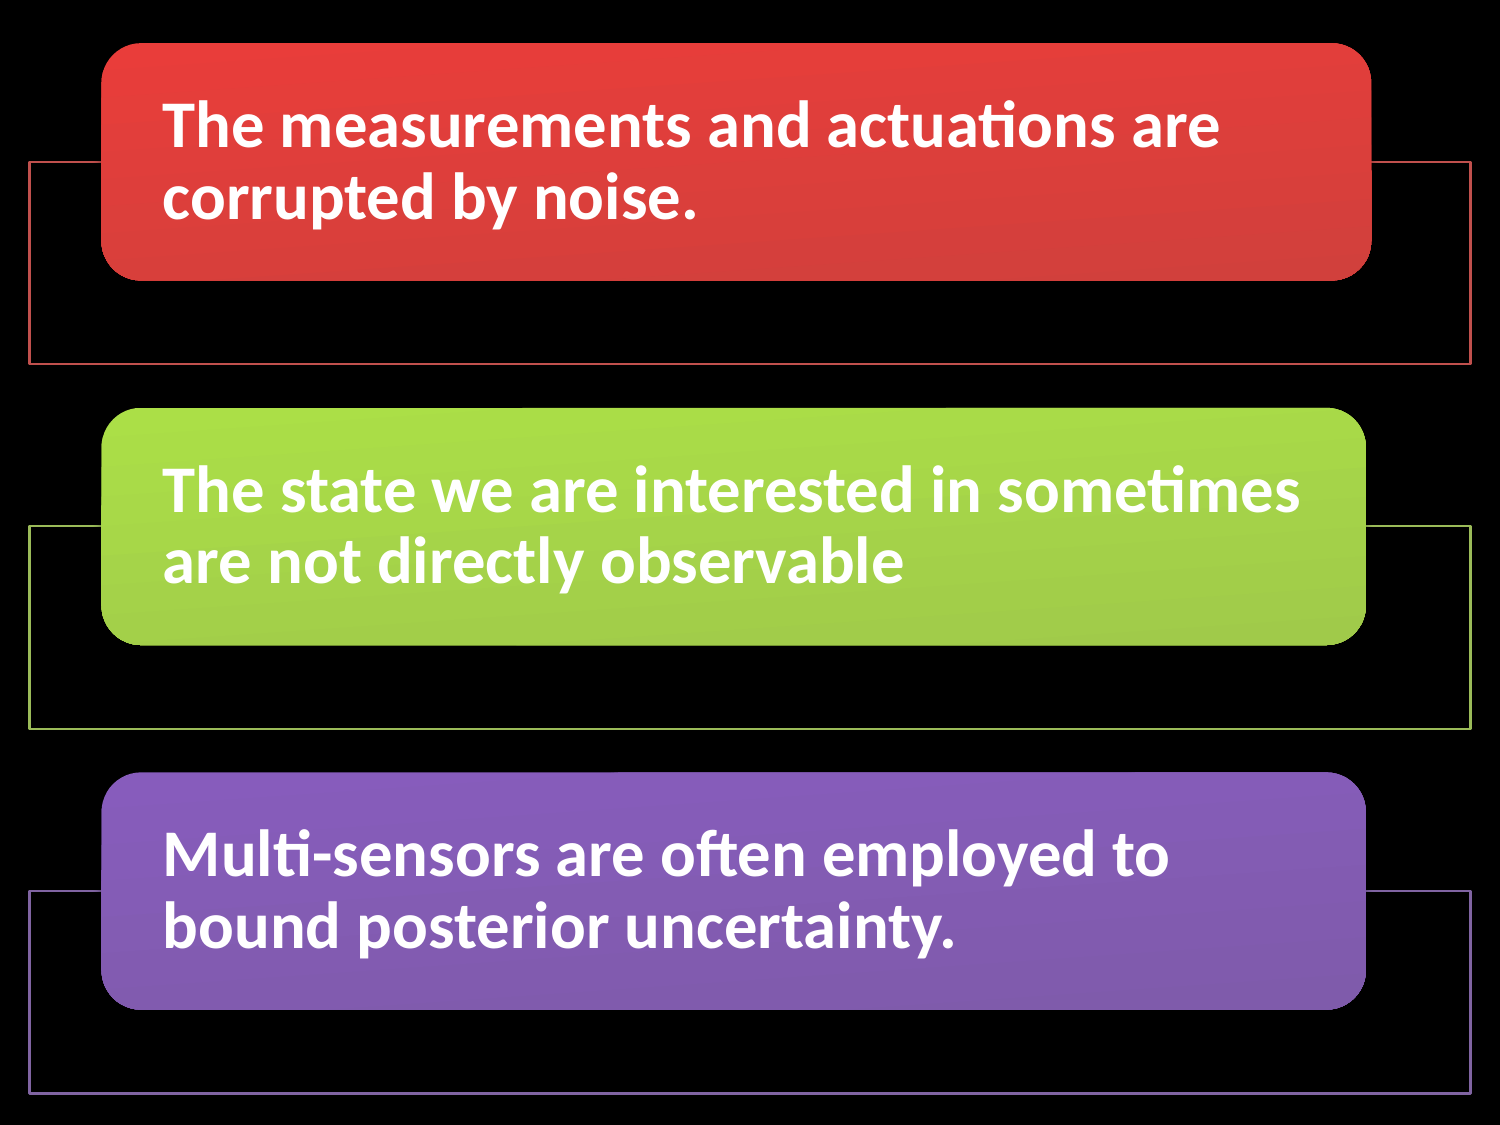

The measurements and actuations are corrupted by noise.
The state we are interested in sometimes are not directly observable
Multi-sensors are often employed to bound posterior uncertainty.